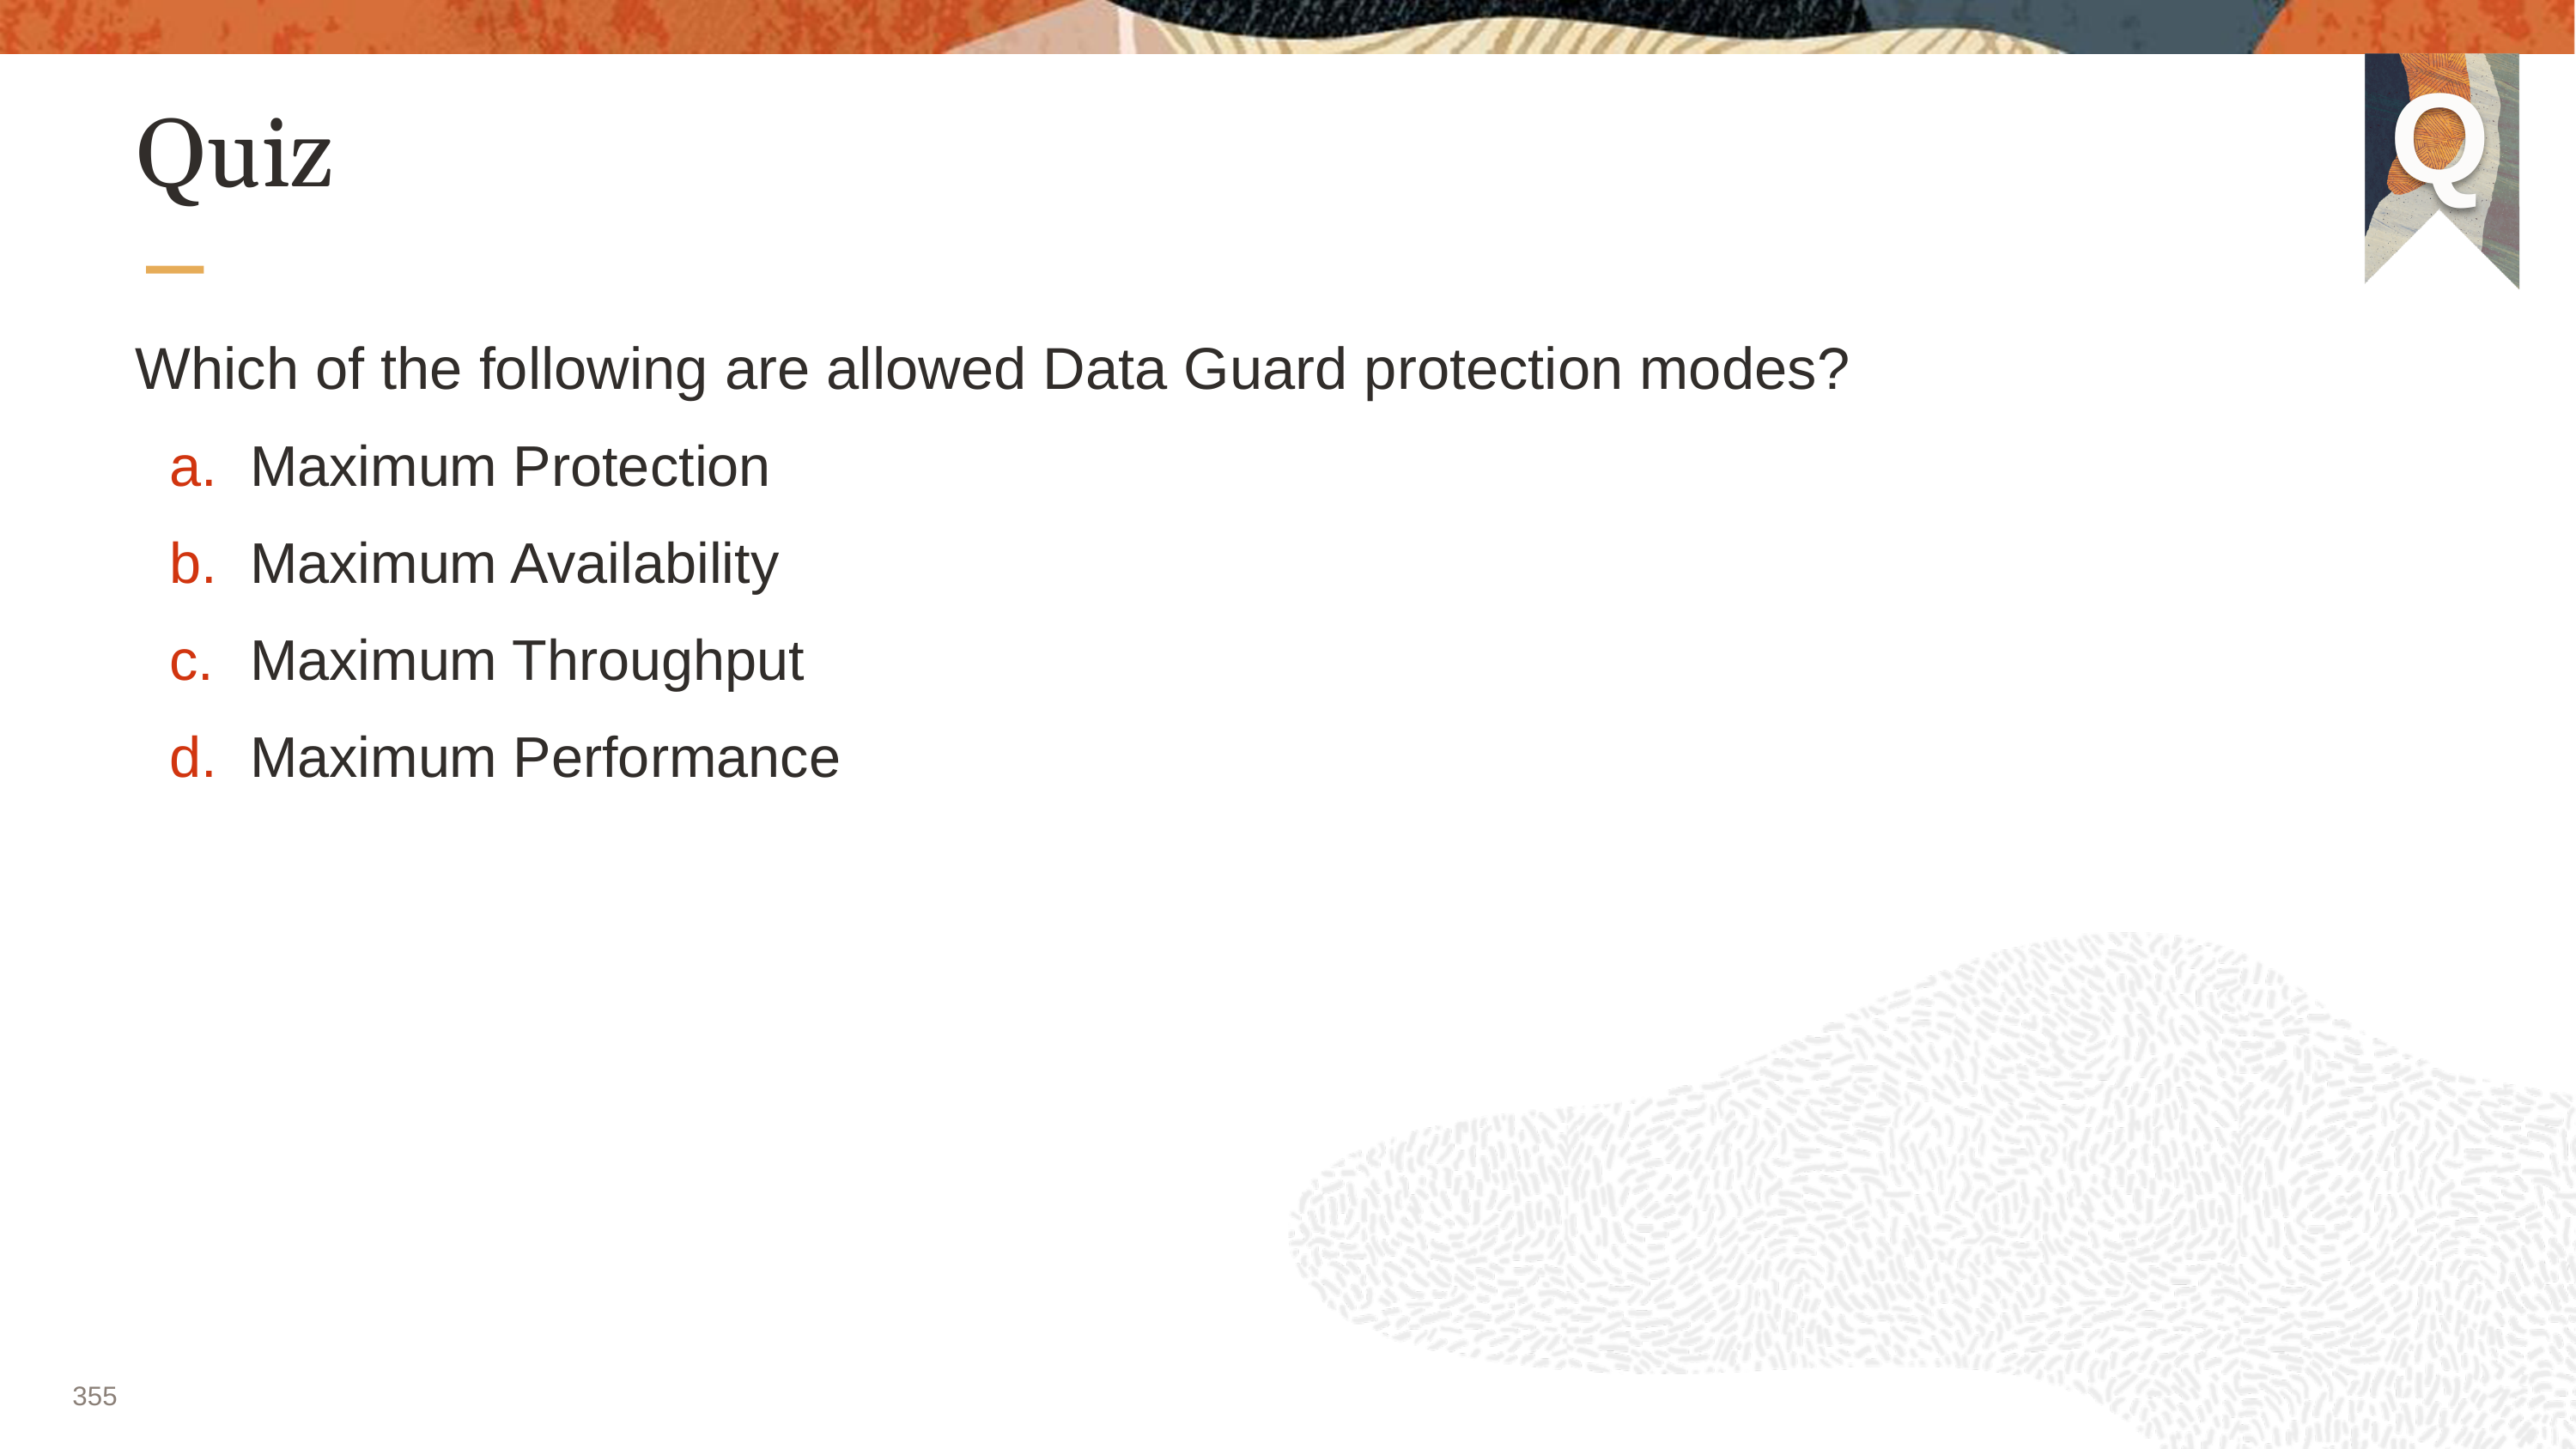

# Quiz
Which of the following are allowed Data Guard protection modes?
Maximum Protection
Maximum Availability
Maximum Throughput
Maximum Performance